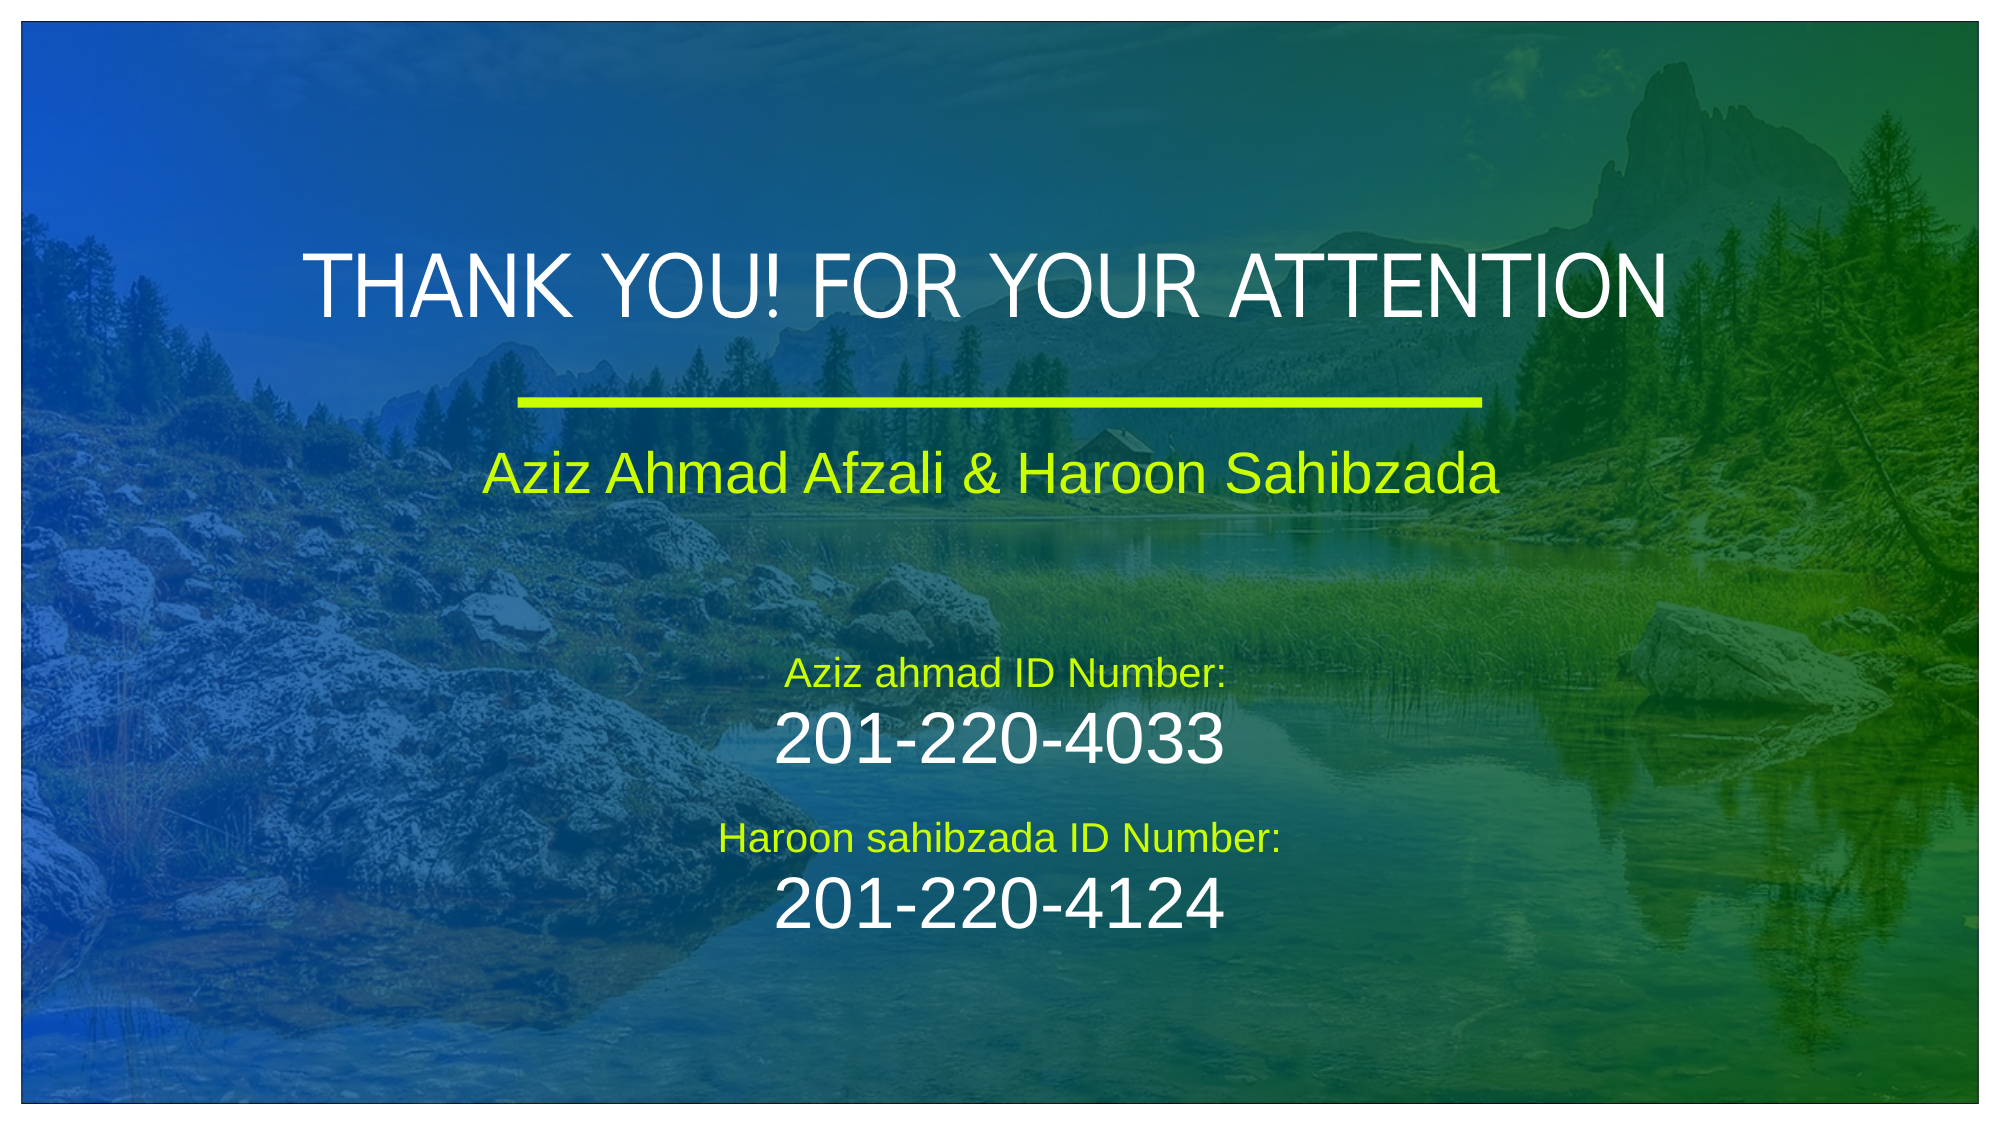

# THANK YOU! FOR YOUR ATTENTION
Aziz Ahmad Afzali & Haroon Sahibzada
 Aziz ahmad ID Number:
201-220-4033
Haroon sahibzada ID Number:
201-220-4124